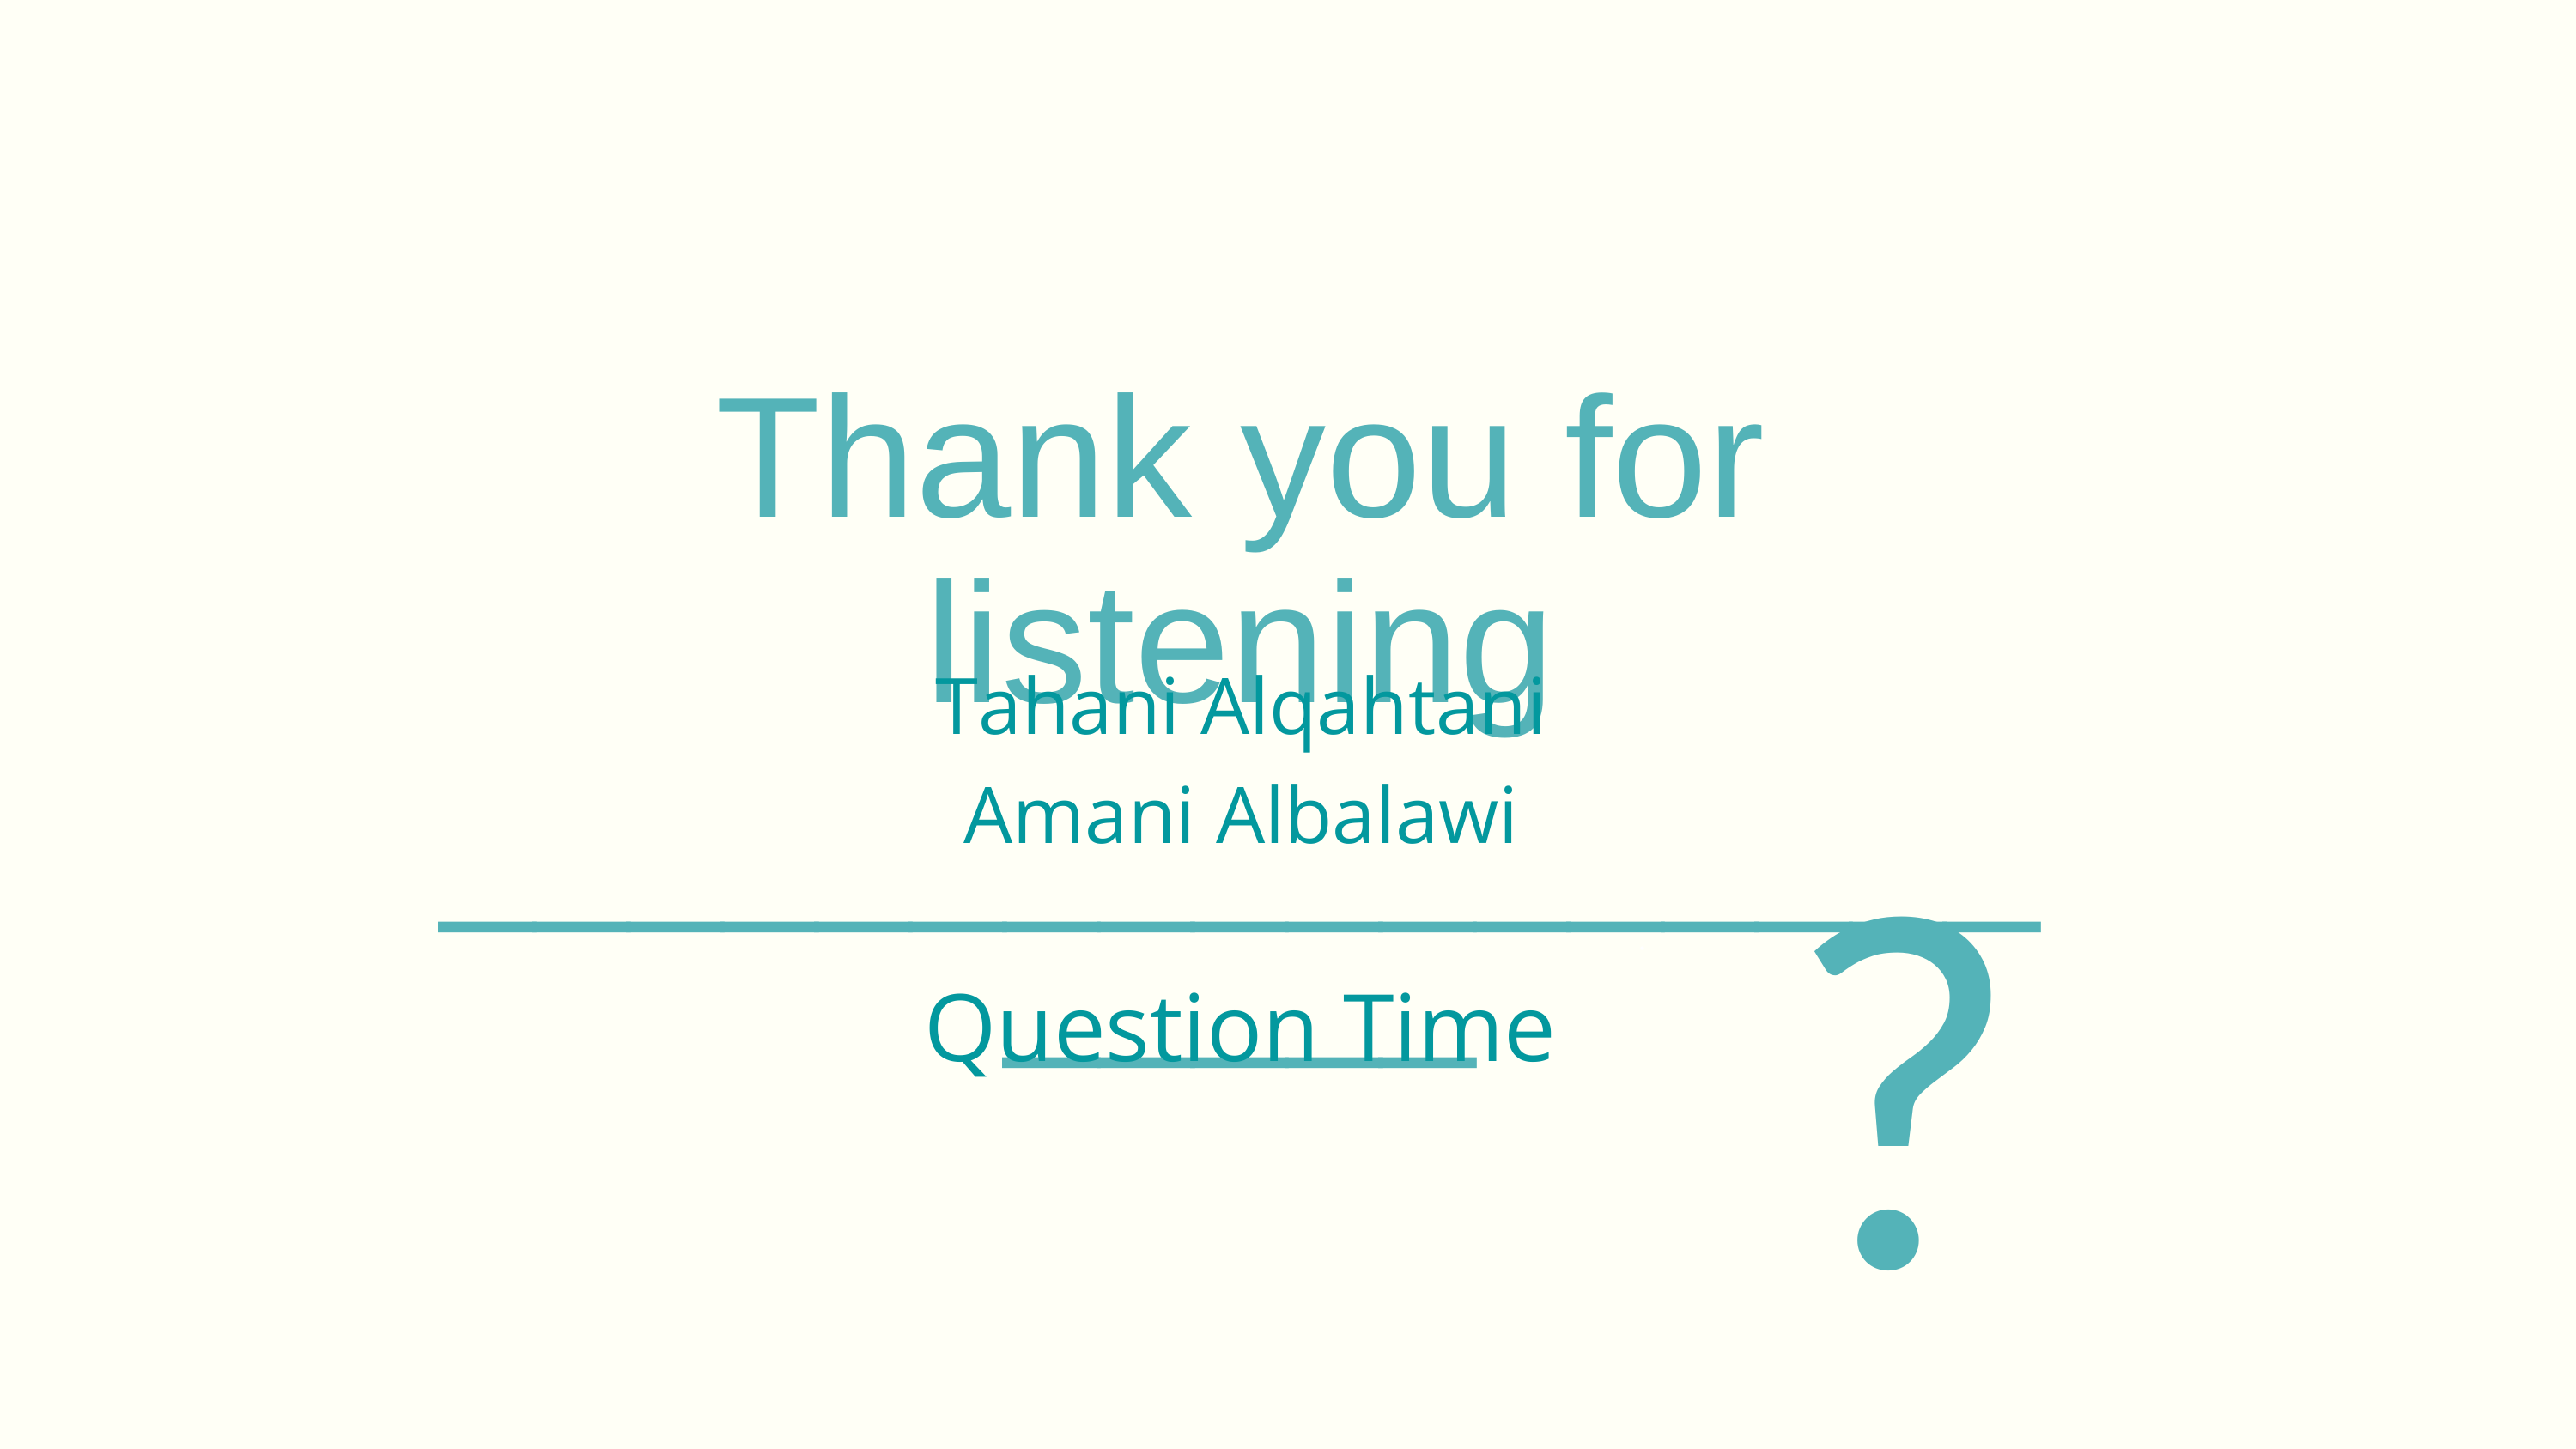

Thank you for listening
Tahani Alqahtani
Amani Albalawi
?
______________________

Question Time